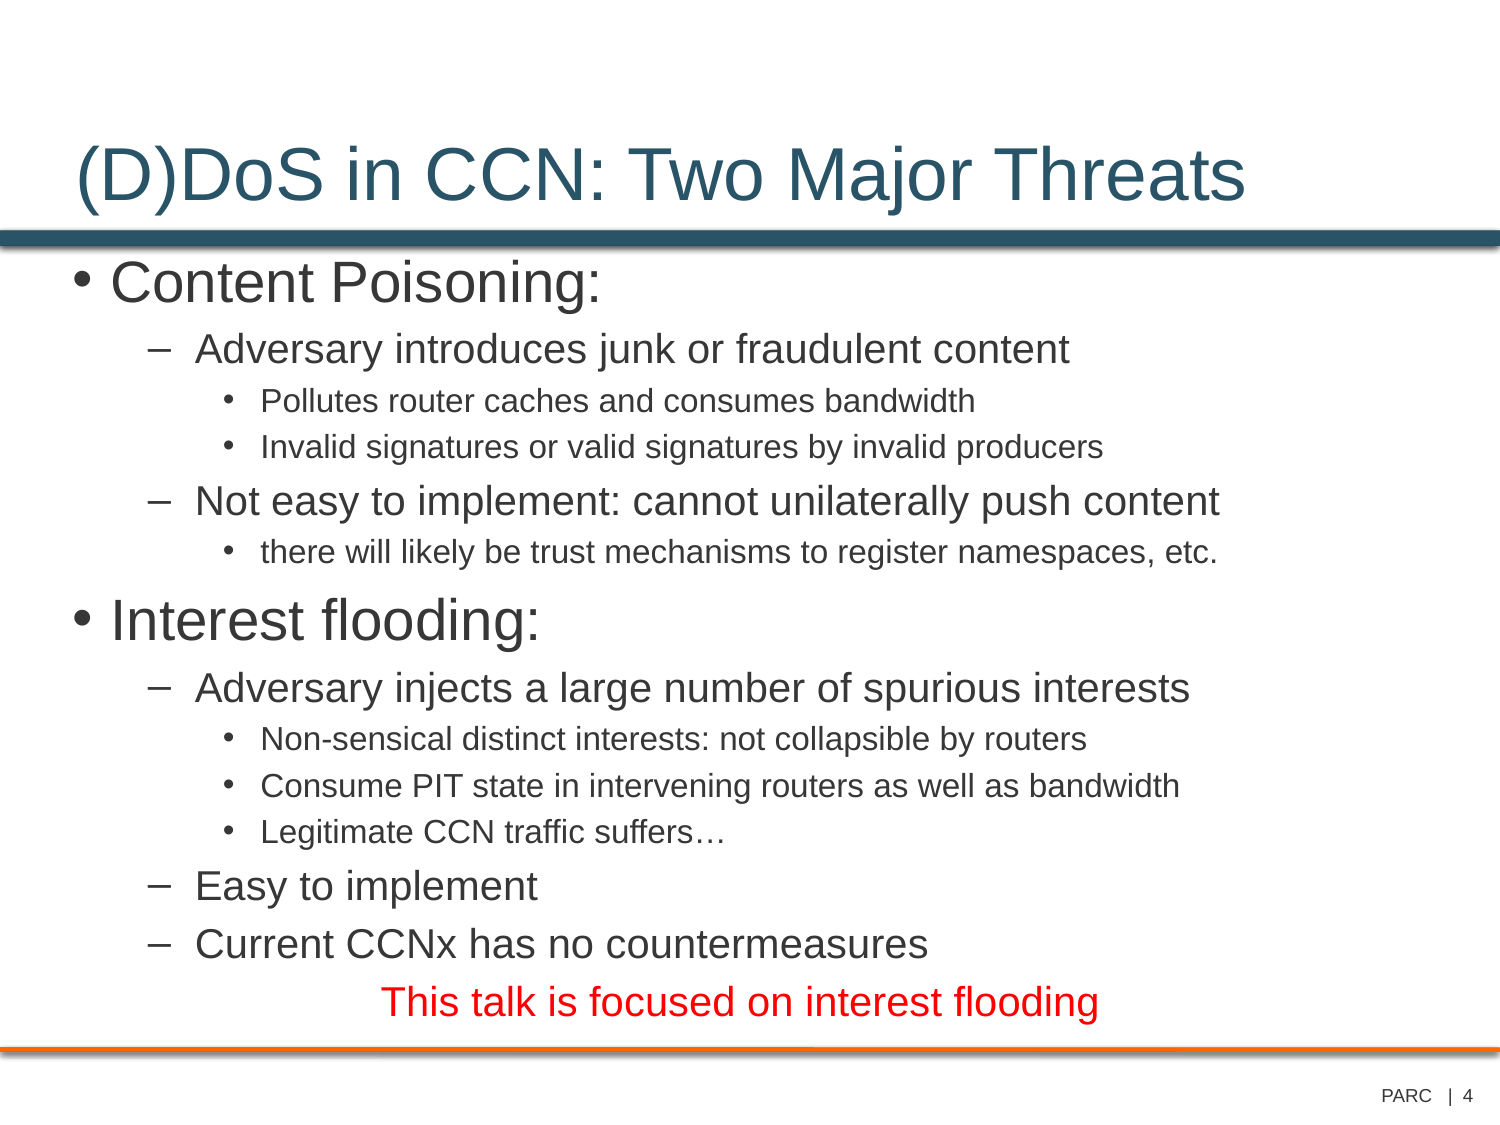

# (D)DoS in CCN: Two Major Threats
Content Poisoning:
Adversary introduces junk or fraudulent content
Pollutes router caches and consumes bandwidth
Invalid signatures or valid signatures by invalid producers
Not easy to implement: cannot unilaterally push content
there will likely be trust mechanisms to register namespaces, etc.
Interest flooding:
Adversary injects a large number of spurious interests
Non-sensical distinct interests: not collapsible by routers
Consume PIT state in intervening routers as well as bandwidth
Legitimate CCN traffic suffers…
Easy to implement
Current CCNx has no countermeasures
This talk is focused on interest flooding
PARC   |  4